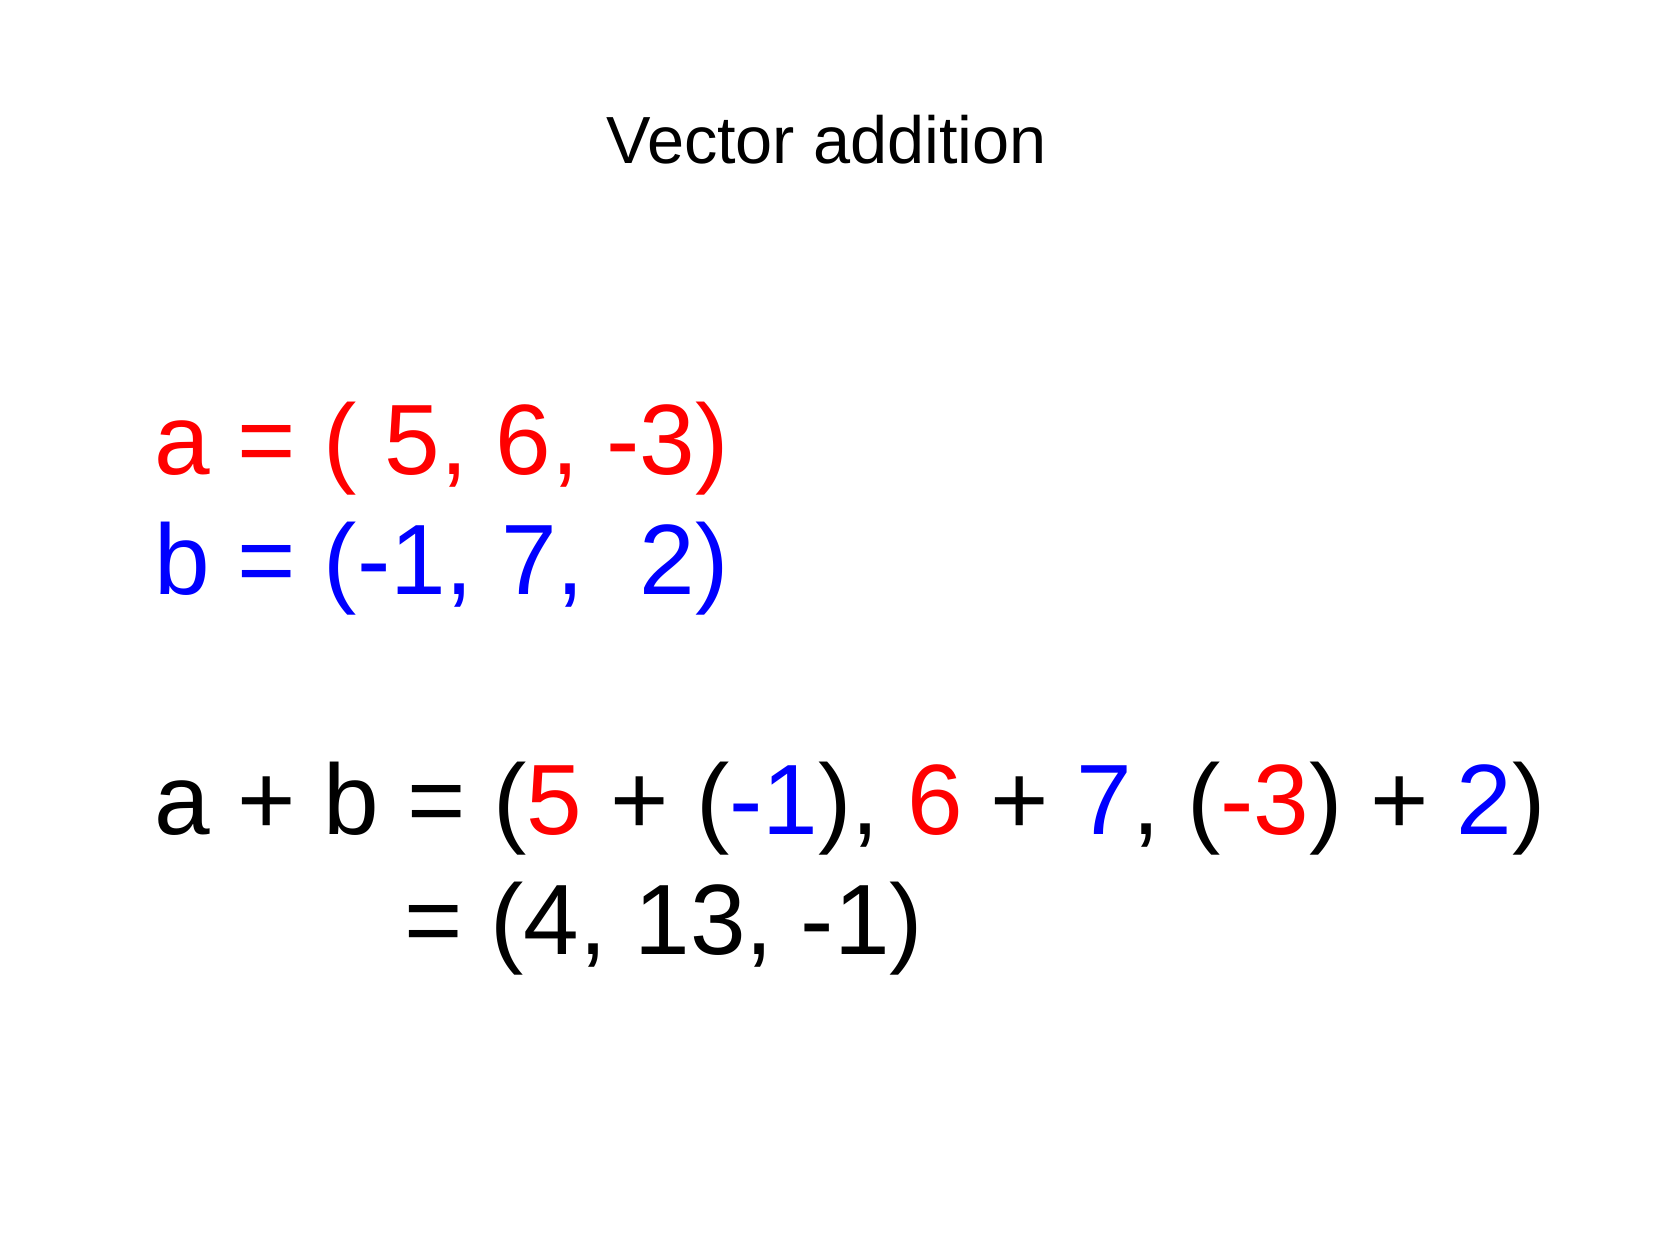

Vector addition
a = ( 5, 6, -3)
b = (-1, 7,  2)

a + b = (5 + (-1), 6 + 7, (-3) + 2)
         = (4, 13, -1)